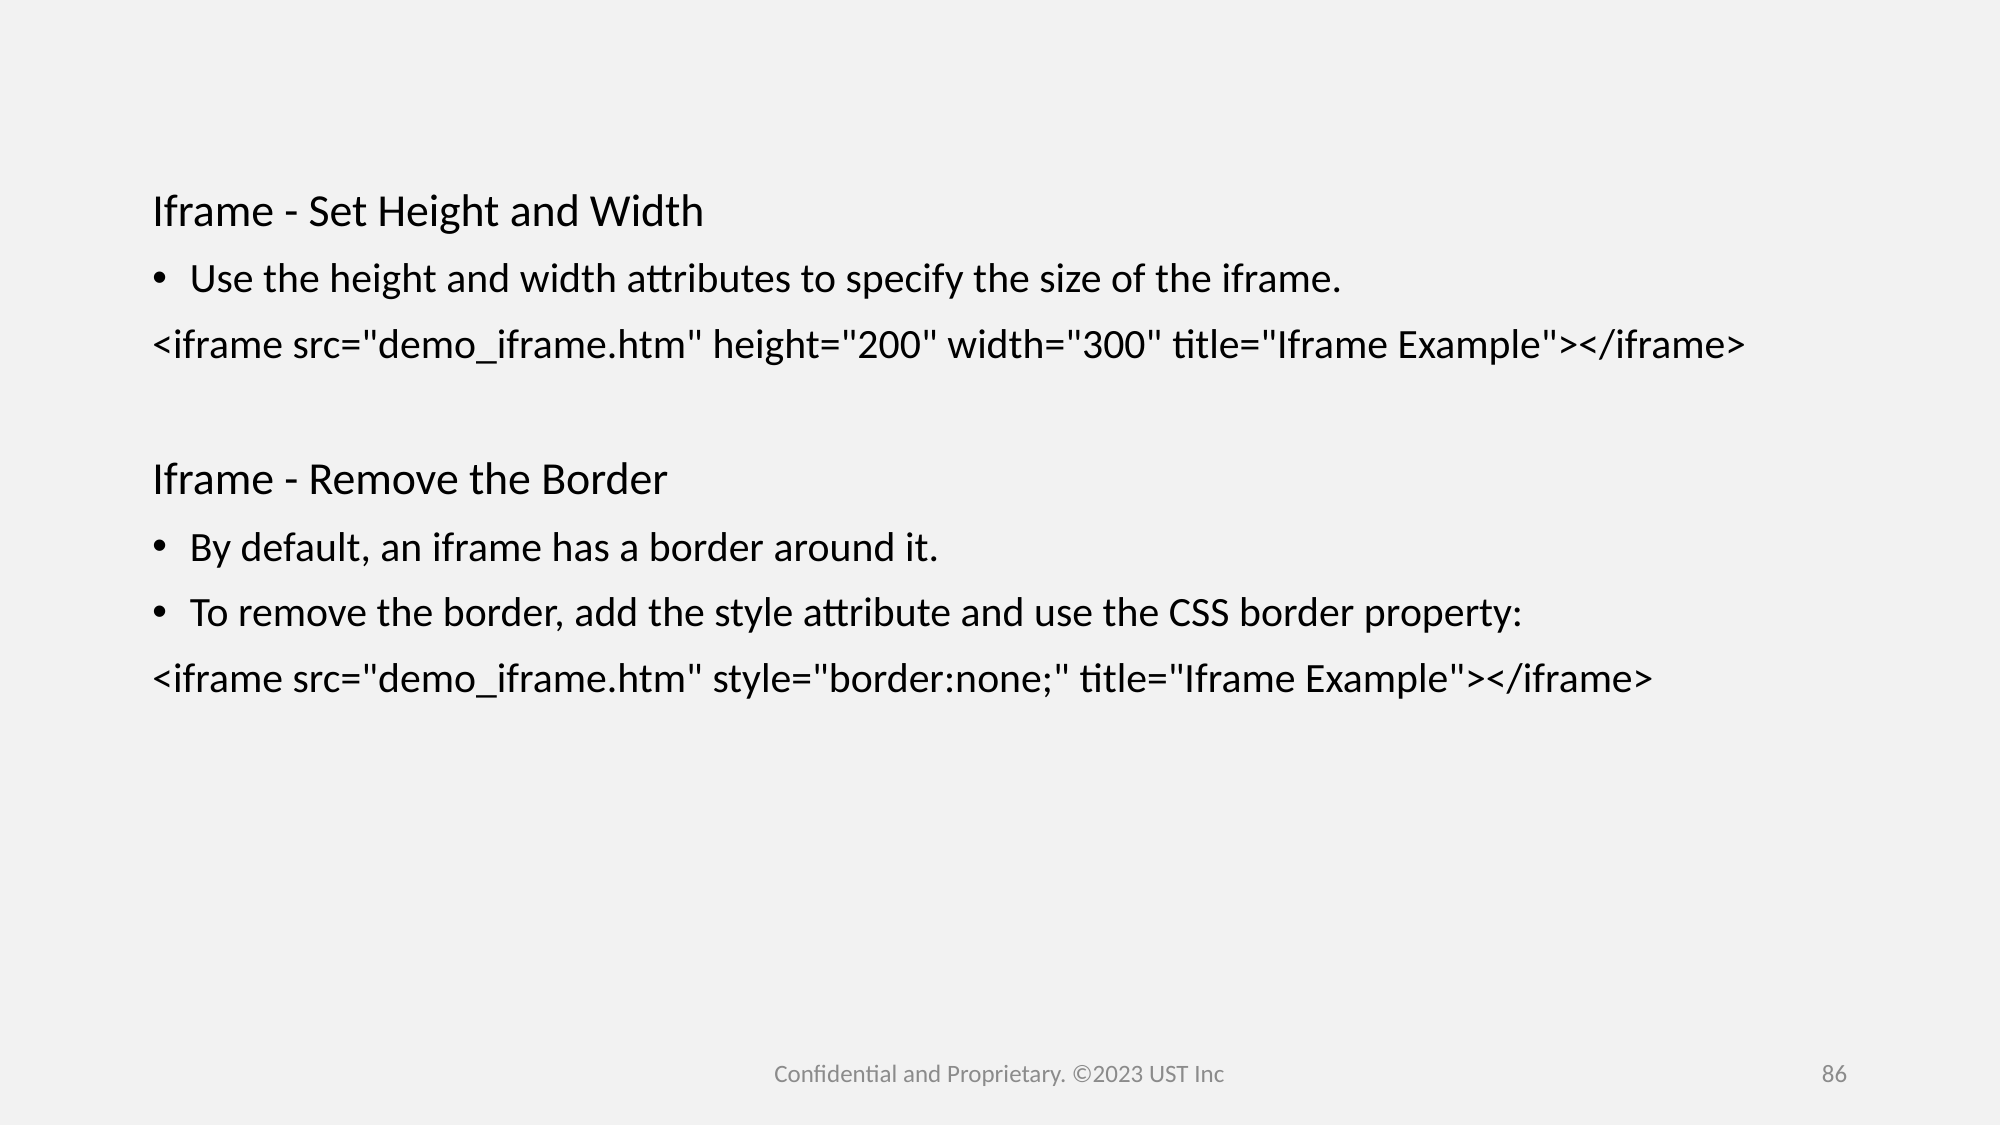

Iframe - Set Height and Width
Use the height and width attributes to specify the size of the iframe.
<iframe src="demo_iframe.htm" height="200" width="300" title="Iframe Example"></iframe>

Iframe - Remove the Border
By default, an iframe has a border around it.
To remove the border, add the style attribute and use the CSS border property:
<iframe src="demo_iframe.htm" style="border:none;" title="Iframe Example"></iframe>

Confidential and Proprietary. ©2023 UST Inc
86